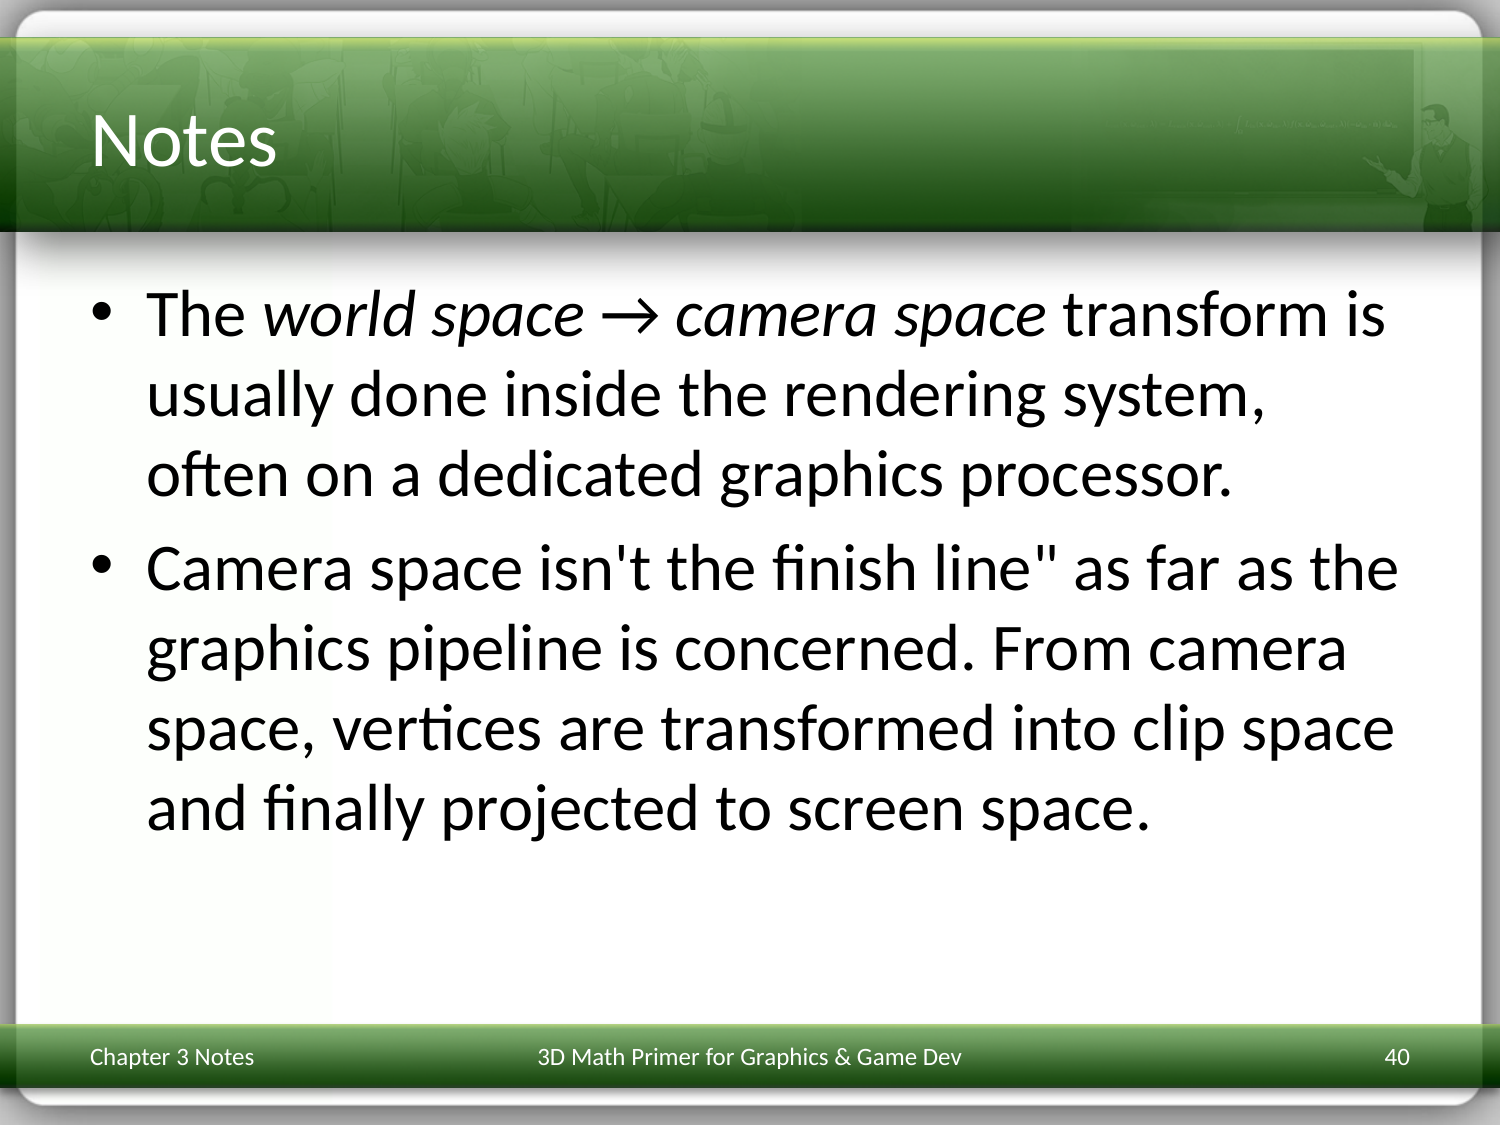

# Notes
The world space → camera space transform is usually done inside the rendering system, often on a dedicated graphics processor.
Camera space isn't the finish line" as far as the graphics pipeline is concerned. From camera space, vertices are transformed into clip space and finally projected to screen space.
Chapter 3 Notes
3D Math Primer for Graphics & Game Dev
40